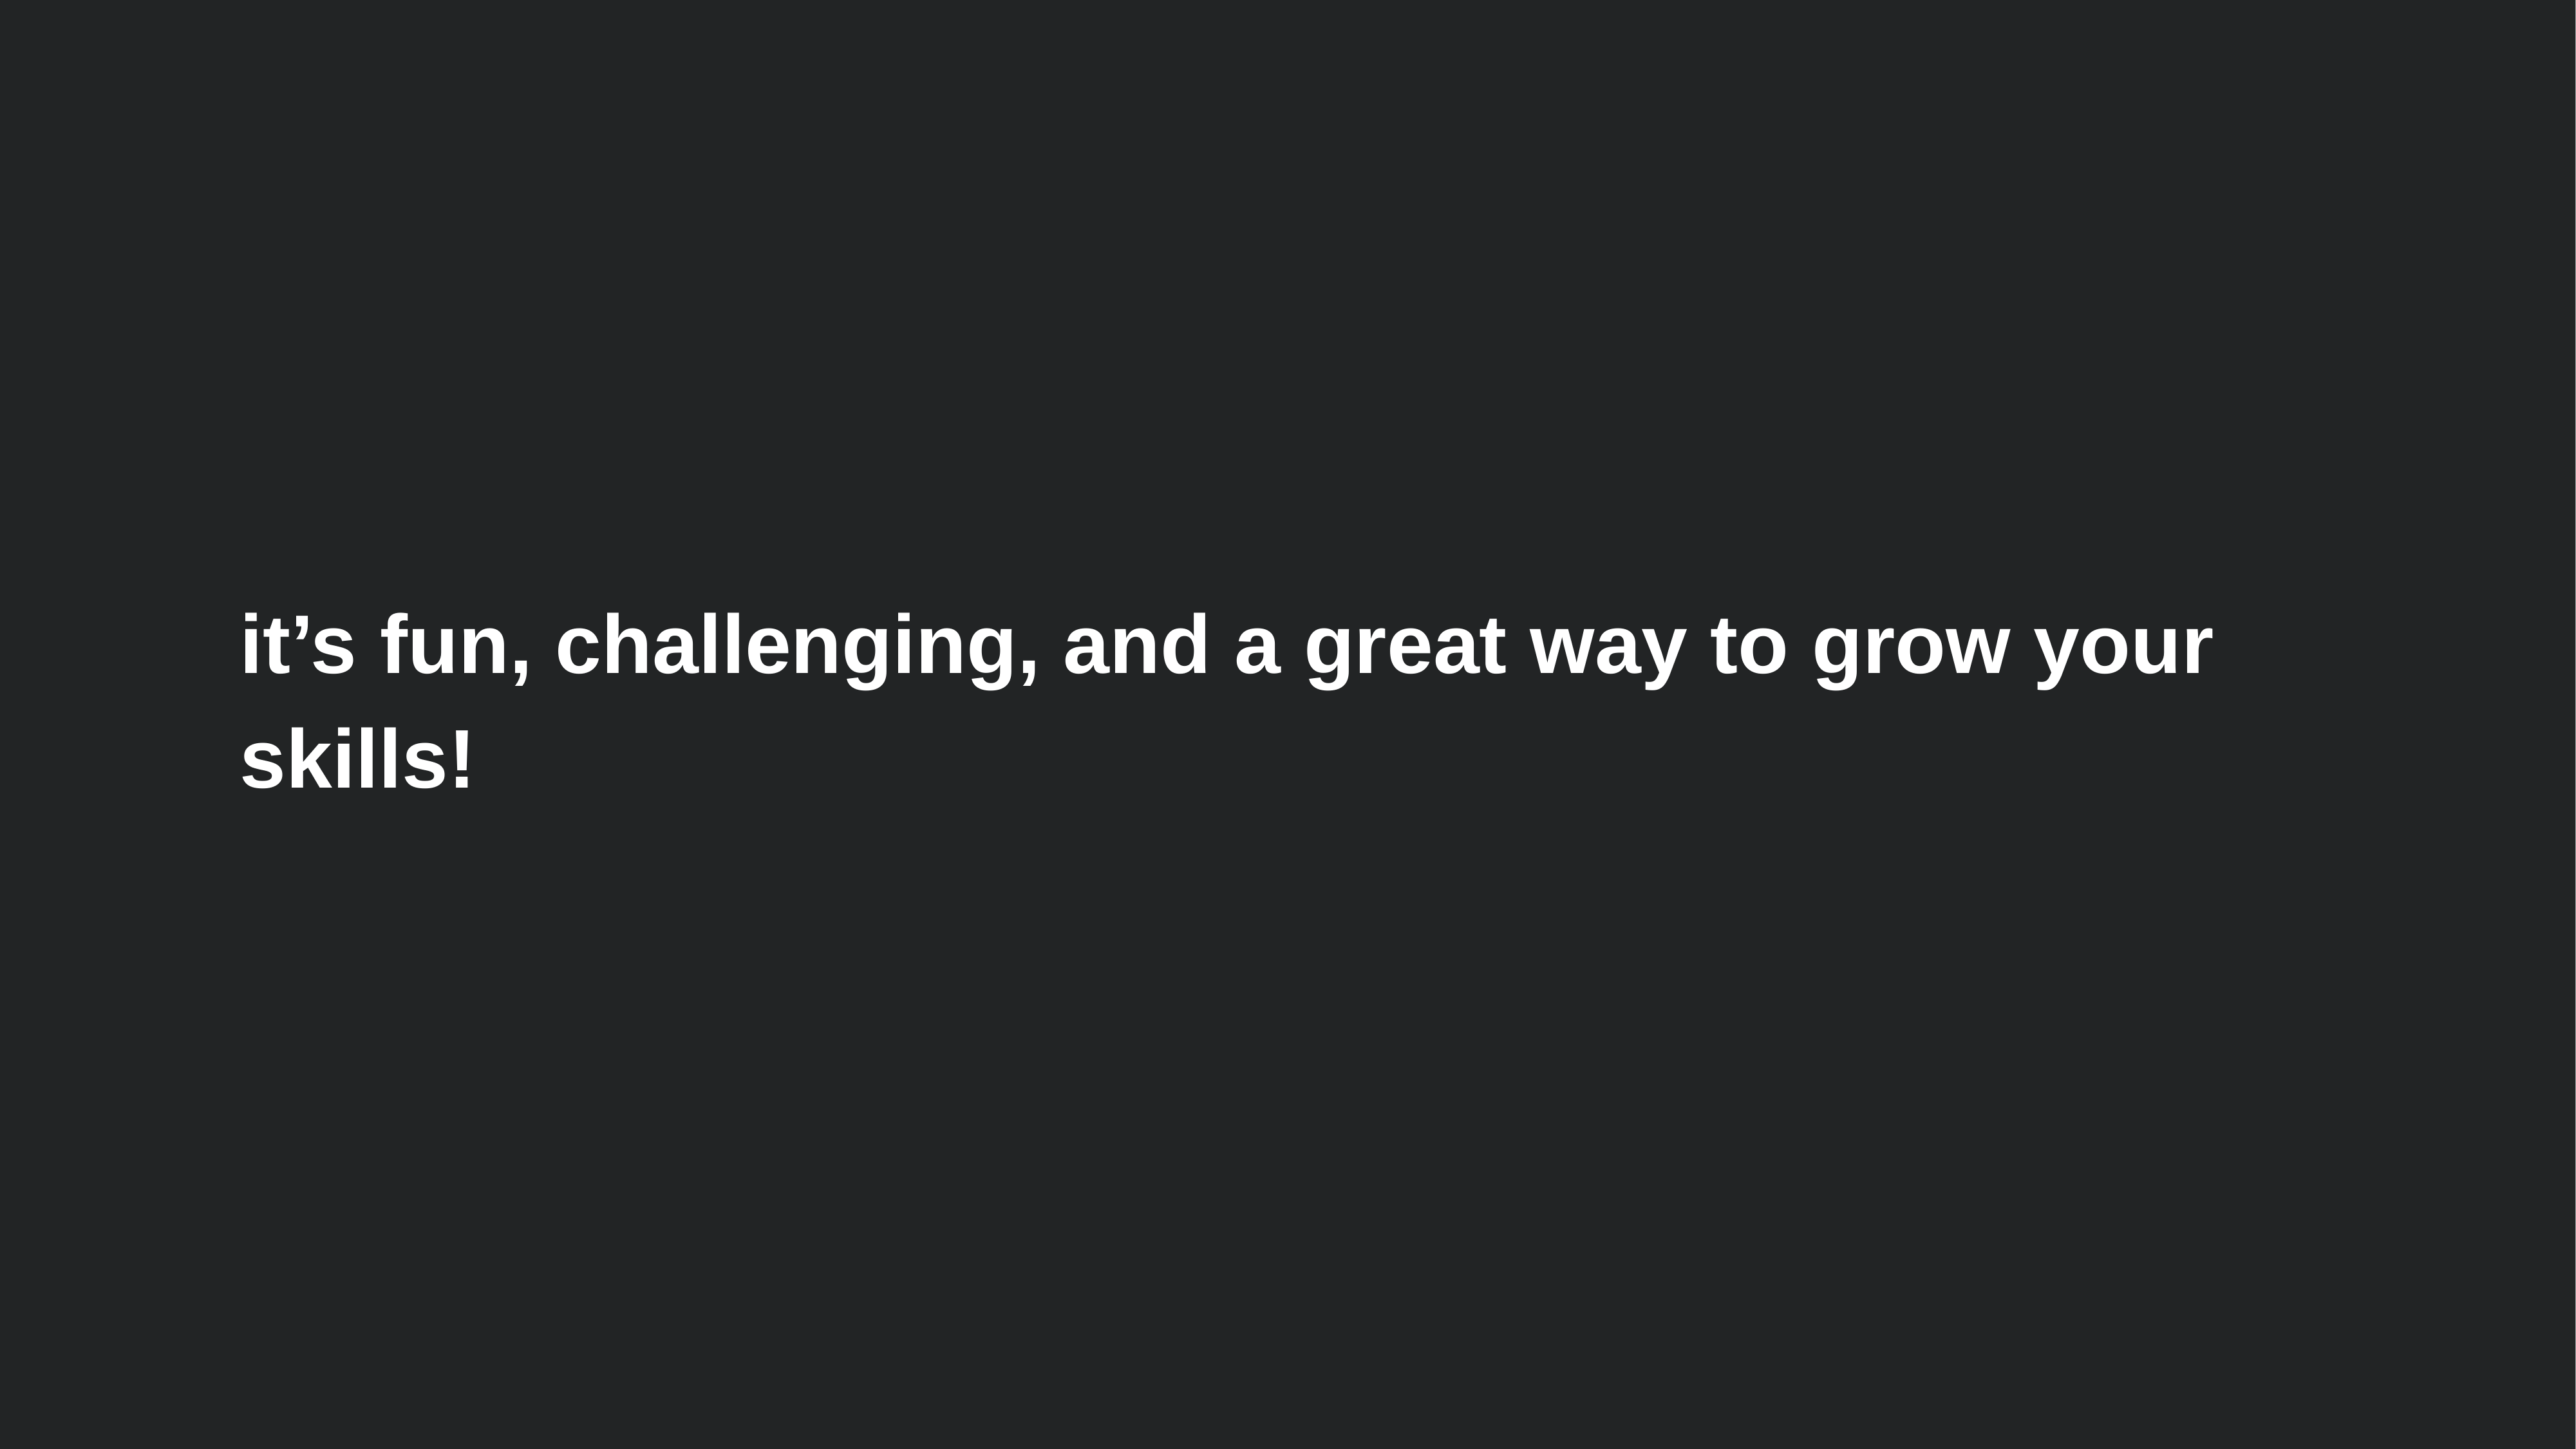

it’s fun, challenging, and a great way to grow your skills!